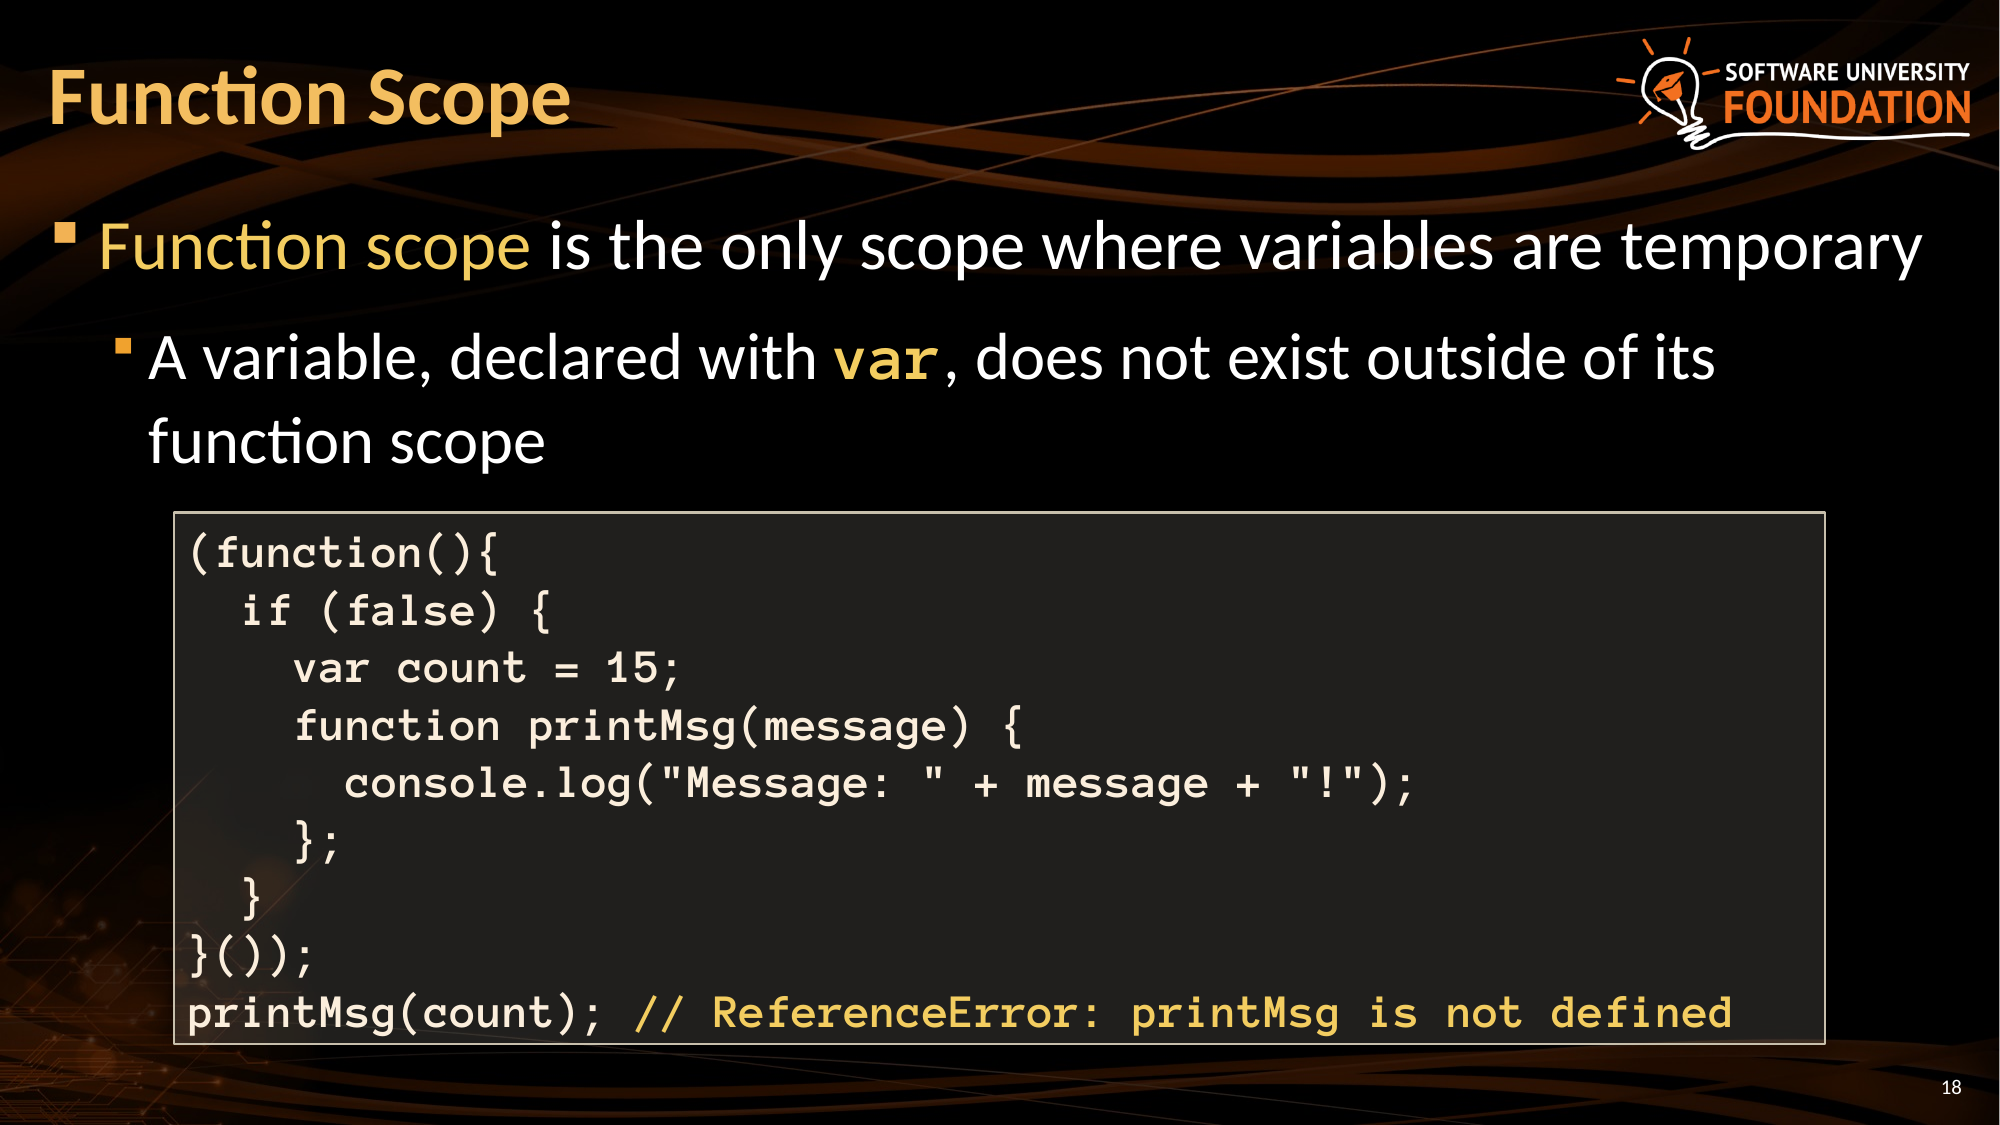

# Function Scope
Function scope is the only scope where variables are temporary
A variable, declared with var, does not exist outside of its function scope
(function(){
  if (false) {
    var count = 15;
    function printMsg(message) {
      console.log("Message: " + message + "!");
    };
  }
}());
printMsg(count); // ReferenceError: printMsg is not defined
18